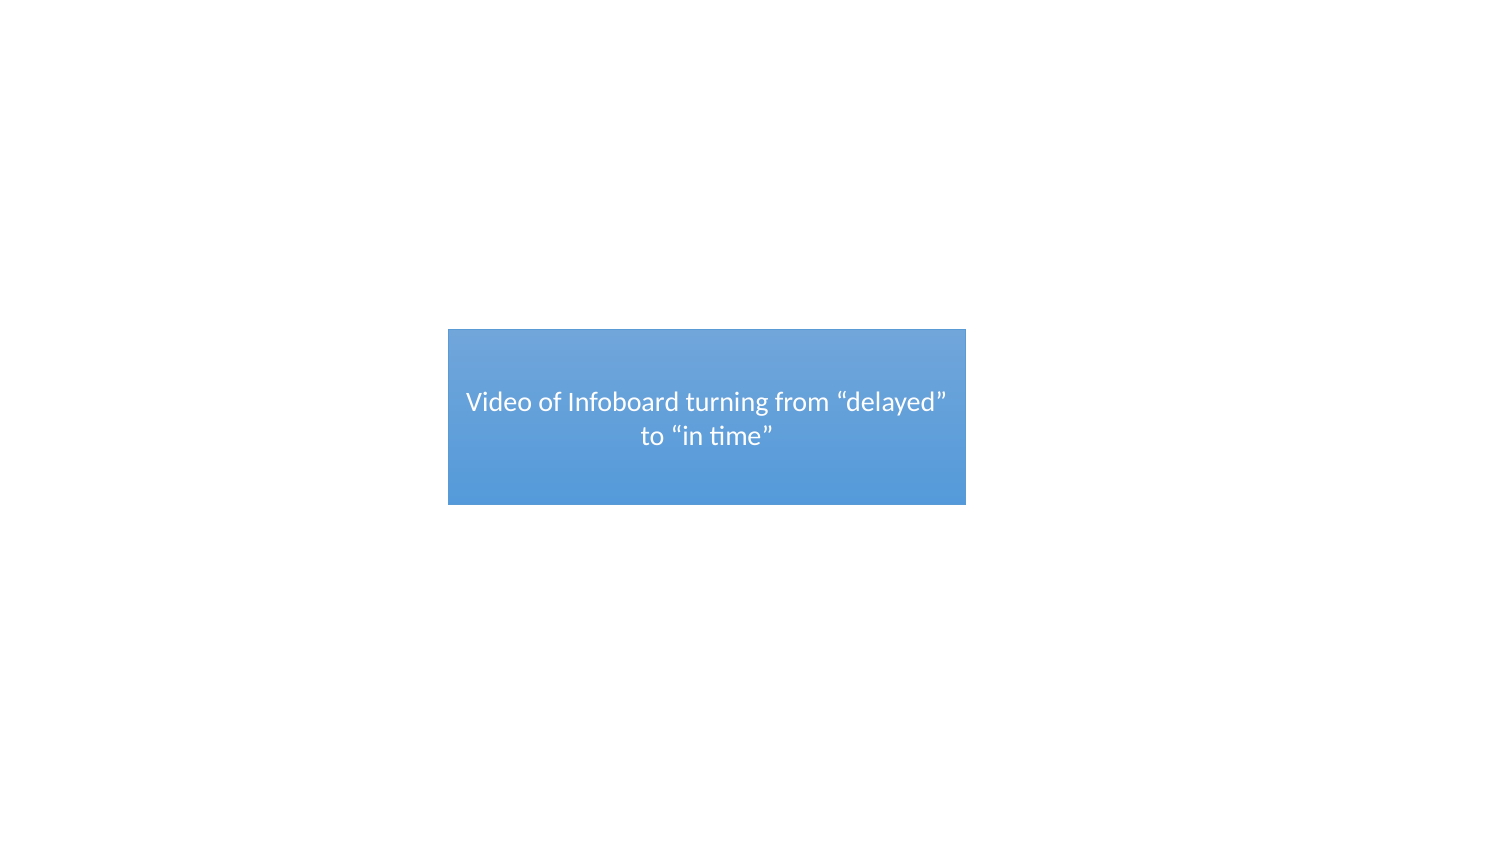

Video of Infoboard turning from “delayed” to “in time”